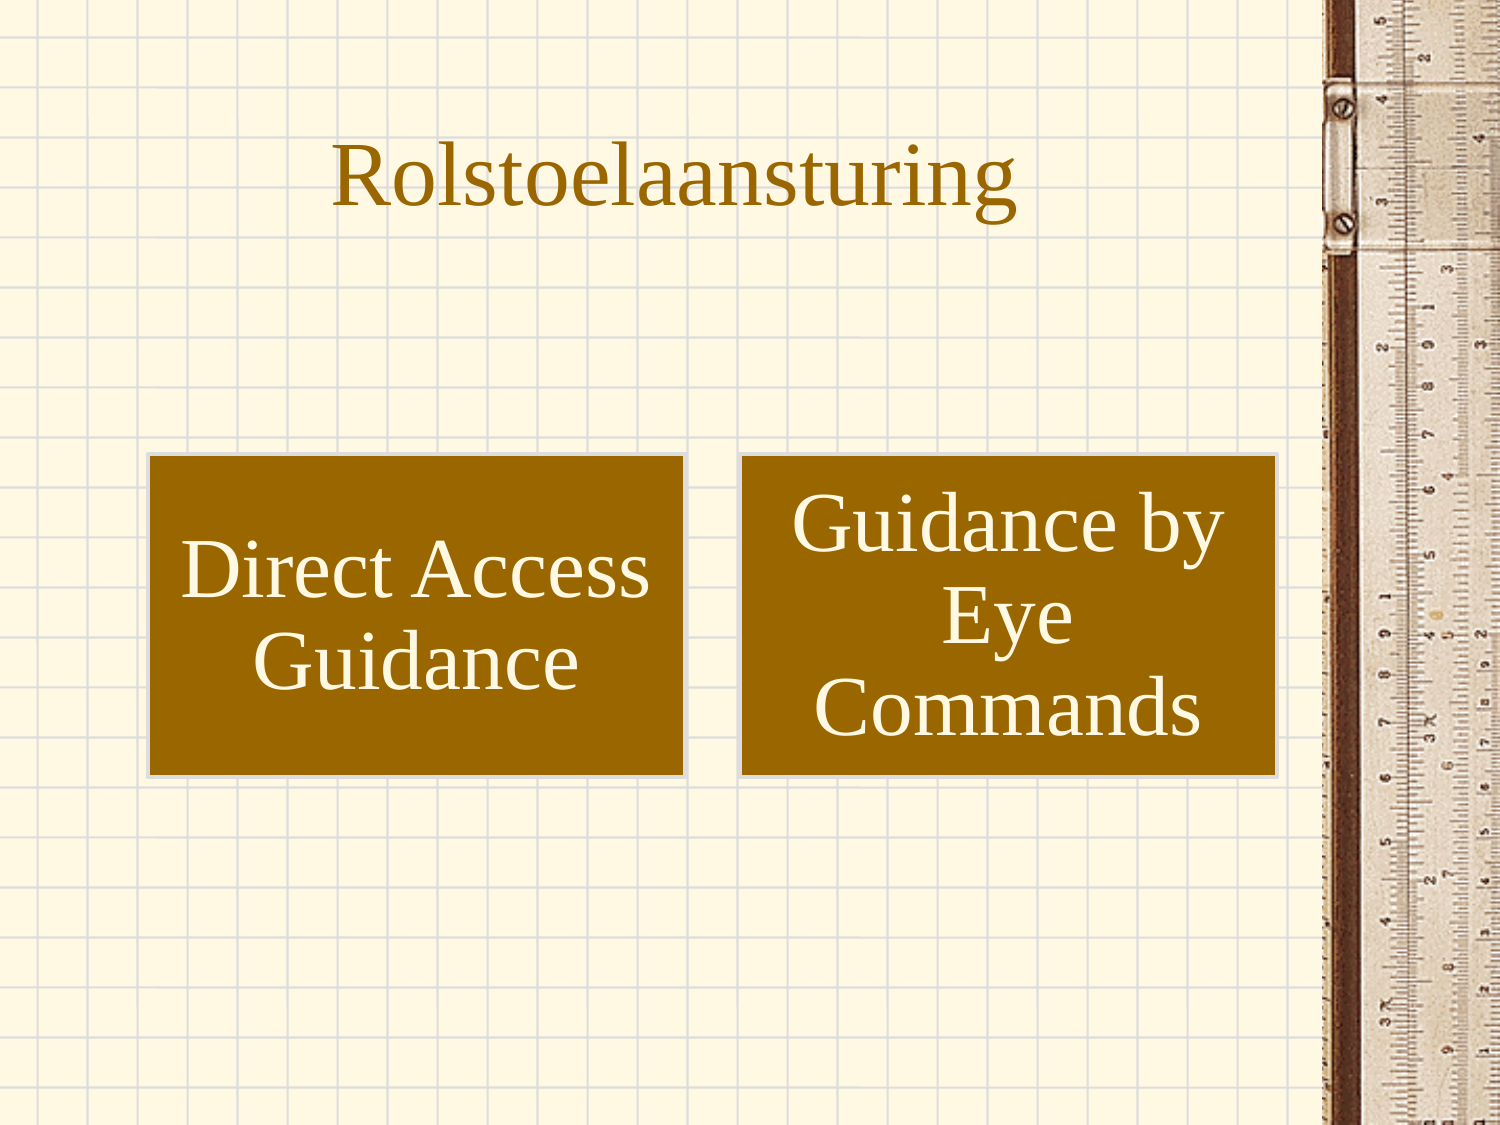

# Rolstoelaansturing

Direct Access Guidance
Guidance by Eye Commands